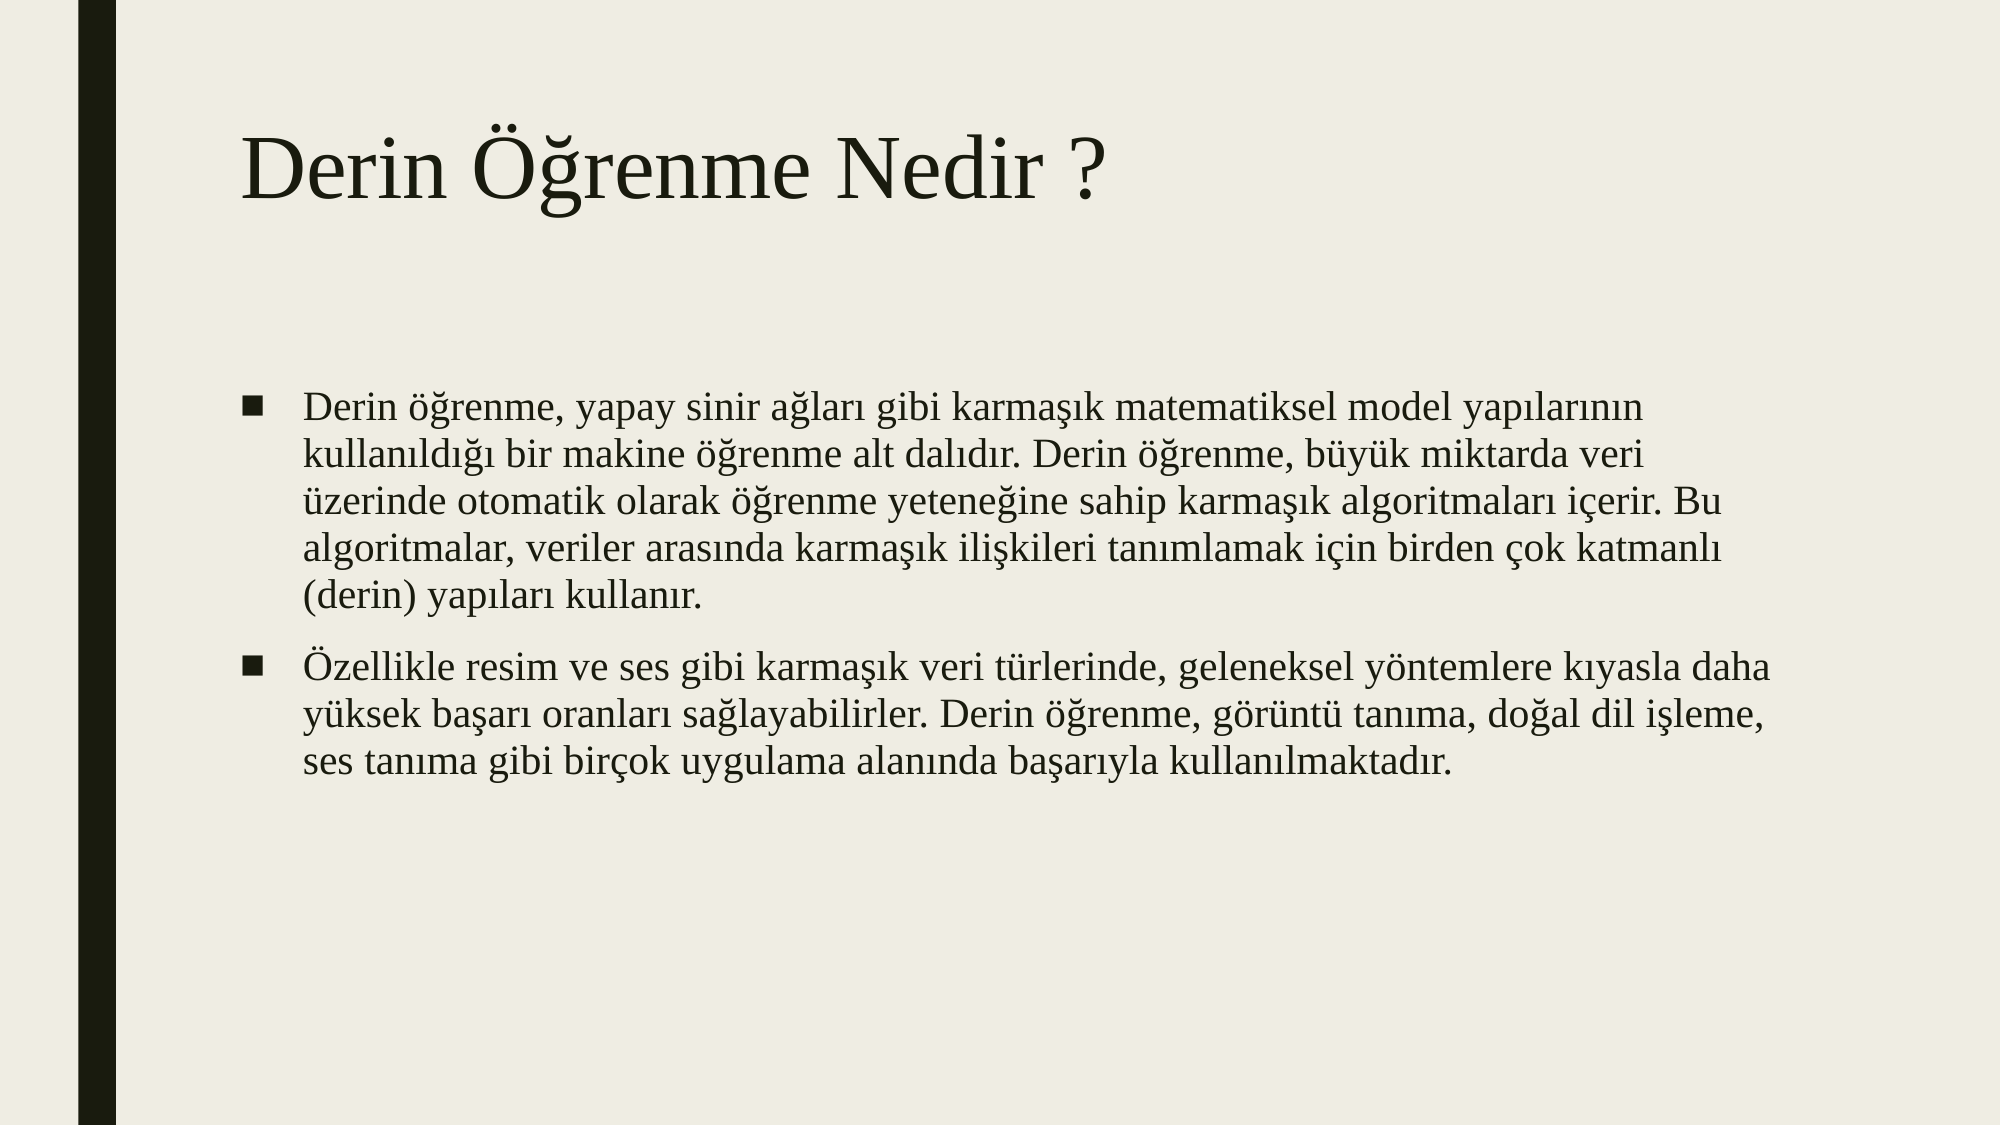

# Derin Öğrenme Nedir ?
Derin öğrenme, yapay sinir ağları gibi karmaşık matematiksel model yapılarının kullanıldığı bir makine öğrenme alt dalıdır. Derin öğrenme, büyük miktarda veri üzerinde otomatik olarak öğrenme yeteneğine sahip karmaşık algoritmaları içerir. Bu algoritmalar, veriler arasında karmaşık ilişkileri tanımlamak için birden çok katmanlı (derin) yapıları kullanır.
Özellikle resim ve ses gibi karmaşık veri türlerinde, geleneksel yöntemlere kıyasla daha yüksek başarı oranları sağlayabilirler. Derin öğrenme, görüntü tanıma, doğal dil işleme, ses tanıma gibi birçok uygulama alanında başarıyla kullanılmaktadır.